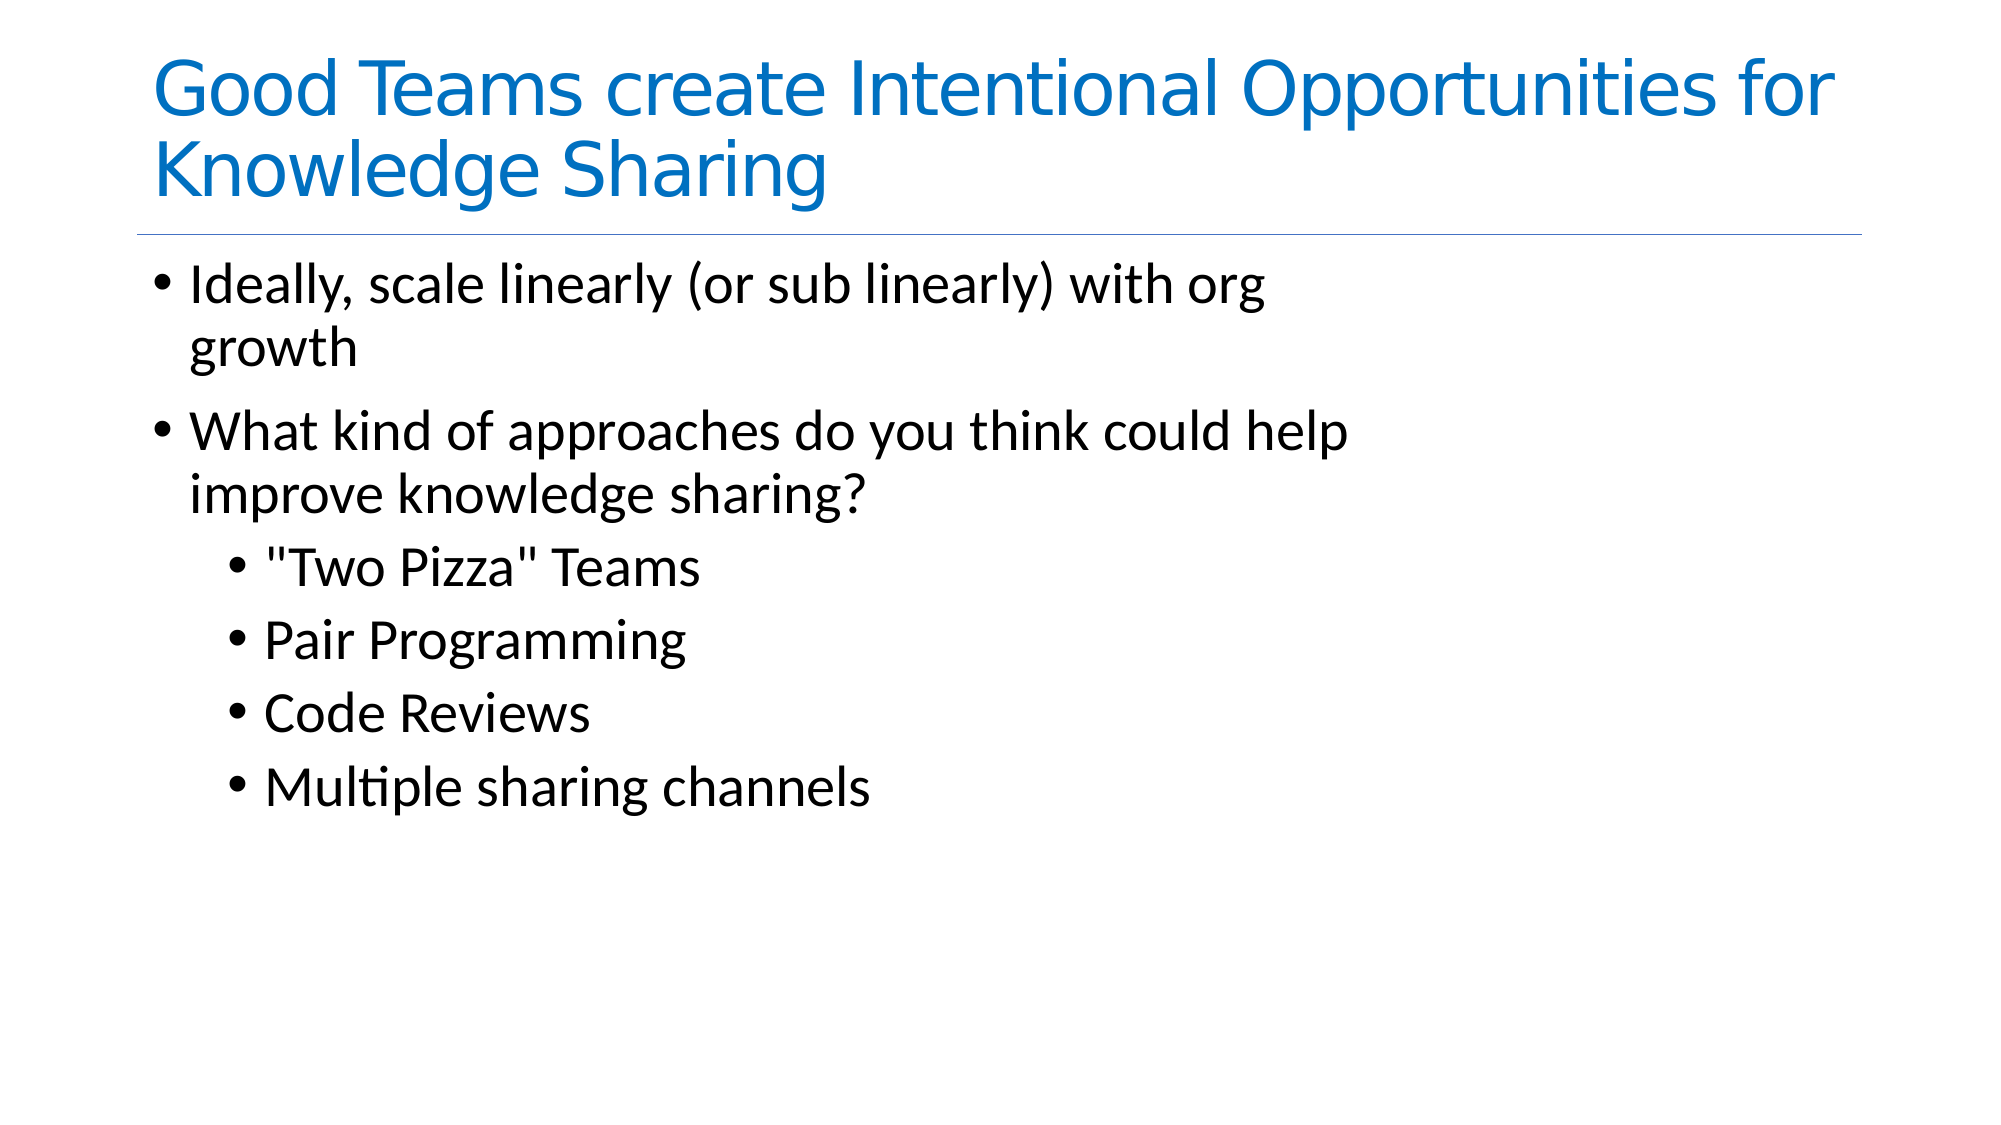

# Good Teams create Intentional Opportunities for Knowledge Sharing
Ideally, scale linearly (or sub linearly) with org growth
What kind of approaches do you think could help improve knowledge sharing?
"Two Pizza" Teams
Pair Programming
Code Reviews
Multiple sharing channels